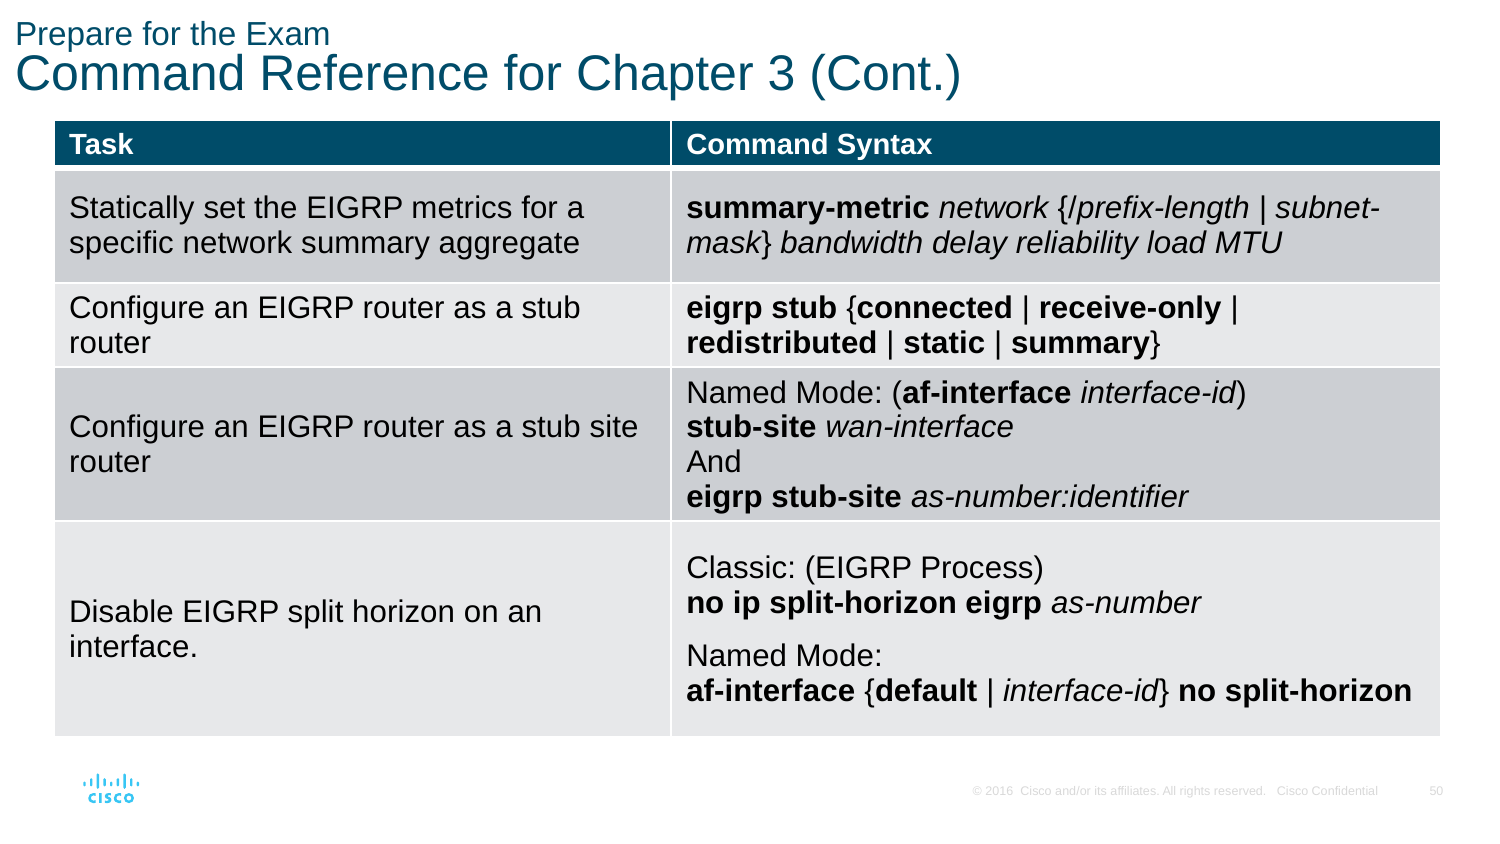

# Prepare for the Exam Command Reference for Chapter 3 (Cont.)
| Task | Command Syntax |
| --- | --- |
| Statically set the EIGRP metrics for a specific network summary aggregate | summary-metric network {/prefix-length | subnet-mask} bandwidth delay reliability load MTU |
| Configure an EIGRP router as a stub router | eigrp stub {connected | receive-only | redistributed | static | summary} |
| Configure an EIGRP router as a stub site router | Named Mode: (af-interface interface-id) stub-site wan-interface And eigrp stub-site as-number:identifier |
| Disable EIGRP split horizon on an interface. | Classic: (EIGRP Process) no ip split-horizon eigrp as-number Named Mode: af-interface {default | interface-id} no split-horizon |